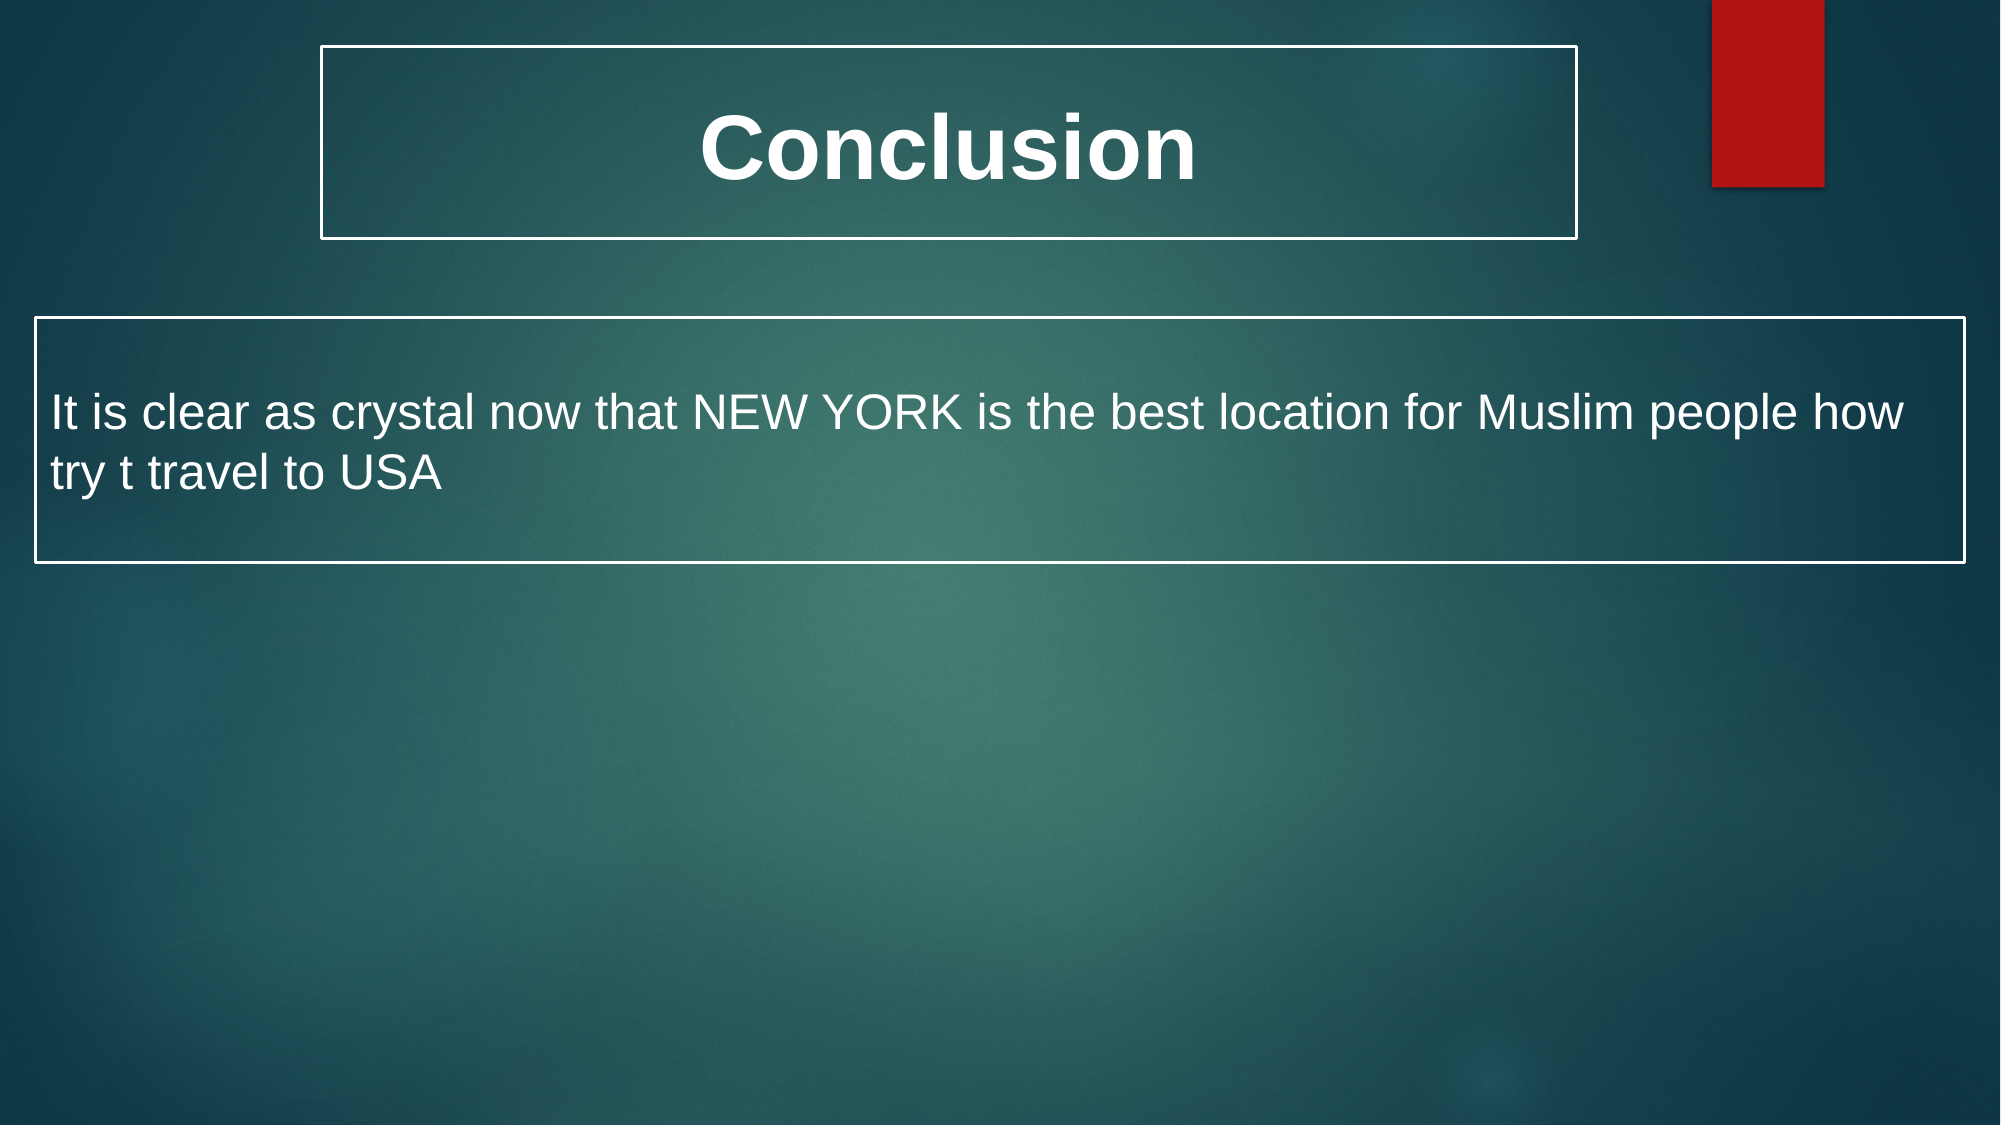

Conclusion

It is clear as crystal now that NEW YORK is the best location for Muslim people how try t travel to USA